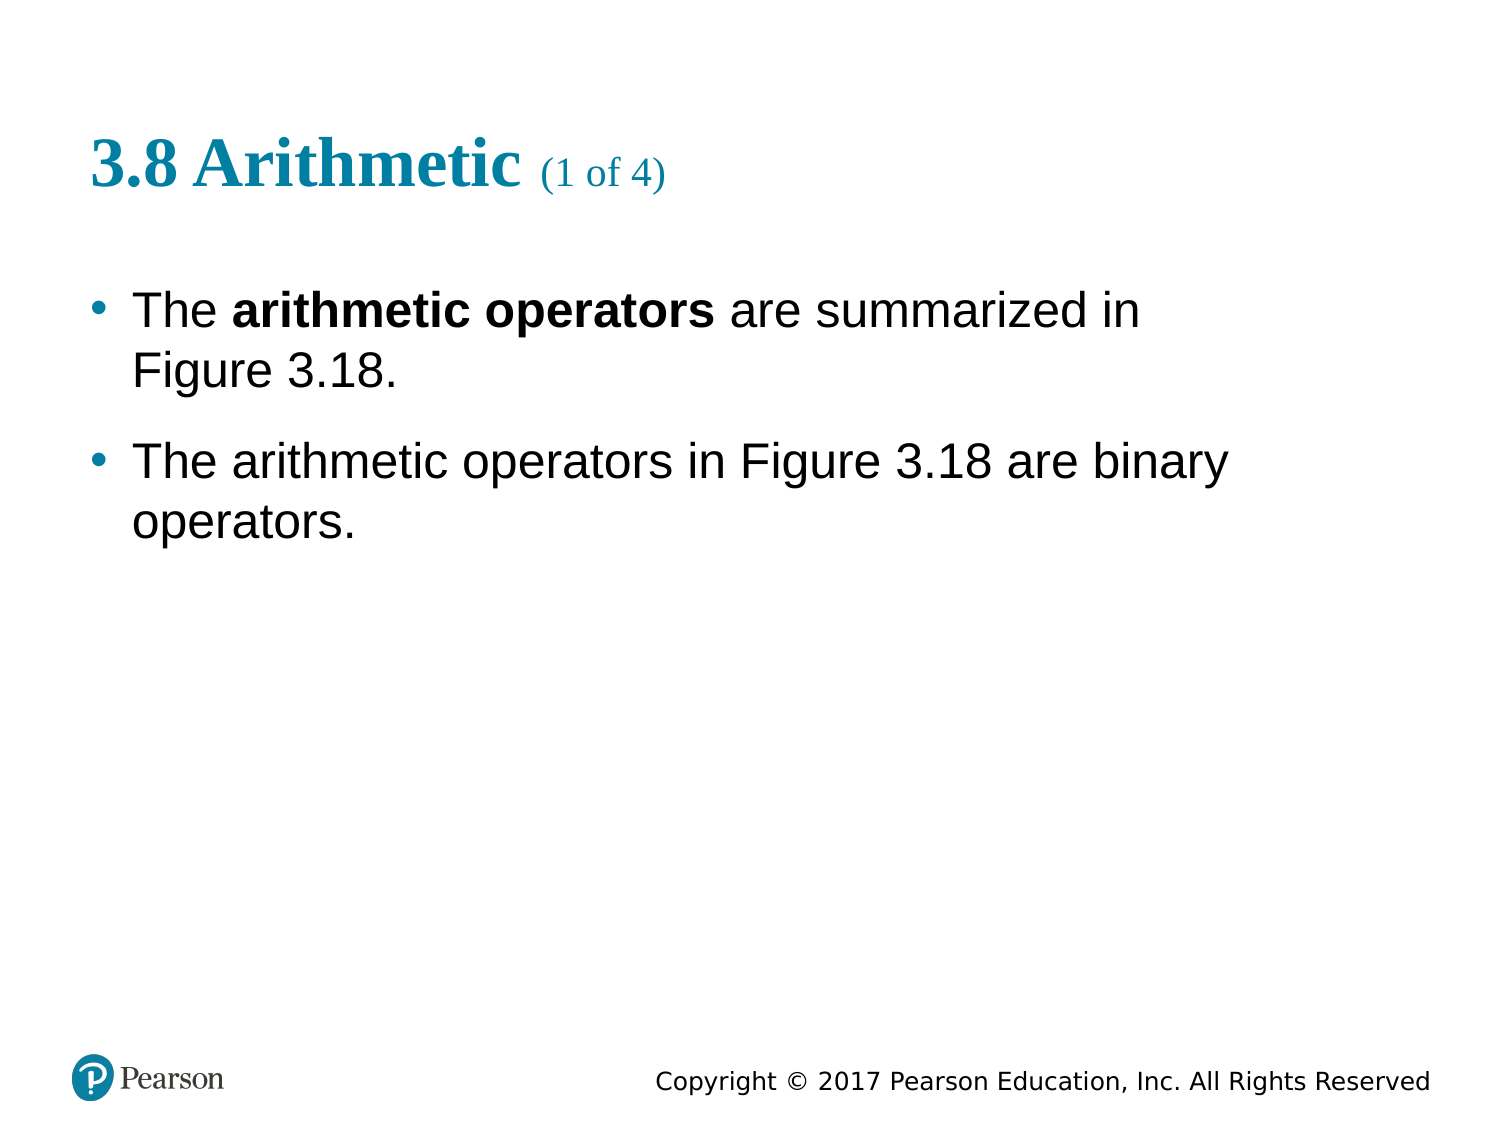

# 3.8 Arithmetic (1 of 4)
The arithmetic operators are summarized in Figure 3.18.
The arithmetic operators in Figure 3.18 are binary operators.